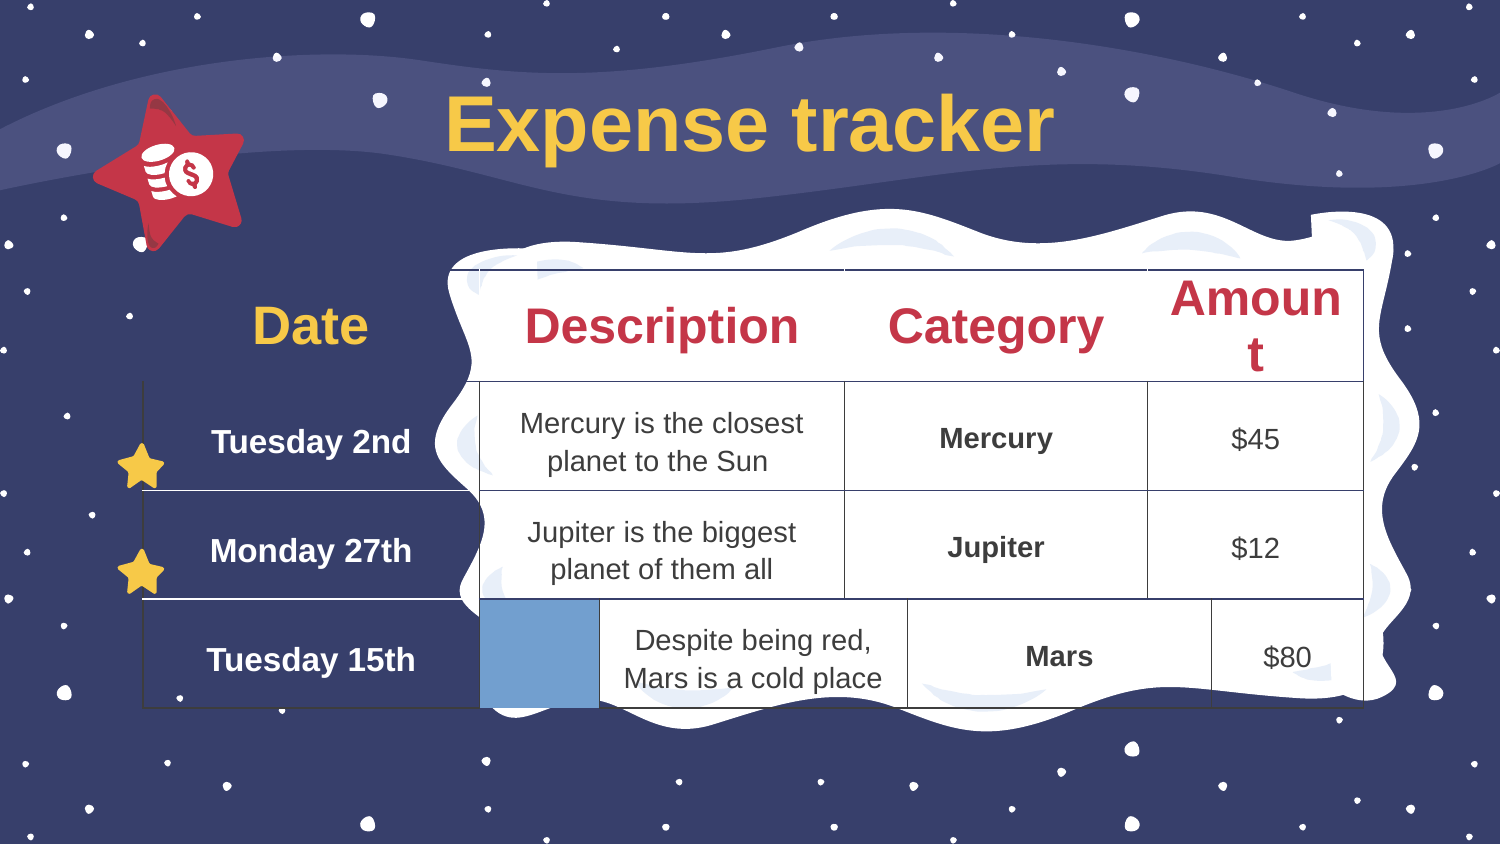

# Expense tracker

| Date |  | Description |  | Category |  | Amount |  |
| --- | --- | --- | --- | --- | --- | --- | --- |
| Tuesday 2nd |  | Mercury is the closest planet to the Sun |  | Mercury |  | $45 |  |
| Monday 27th |  | Jupiter is the biggest planet of them all |  | Jupiter |  | $12 |  |
| Tuesday 15th |  | Despite being red, Mars is a cold place |  | Mars |  | $80 |  |